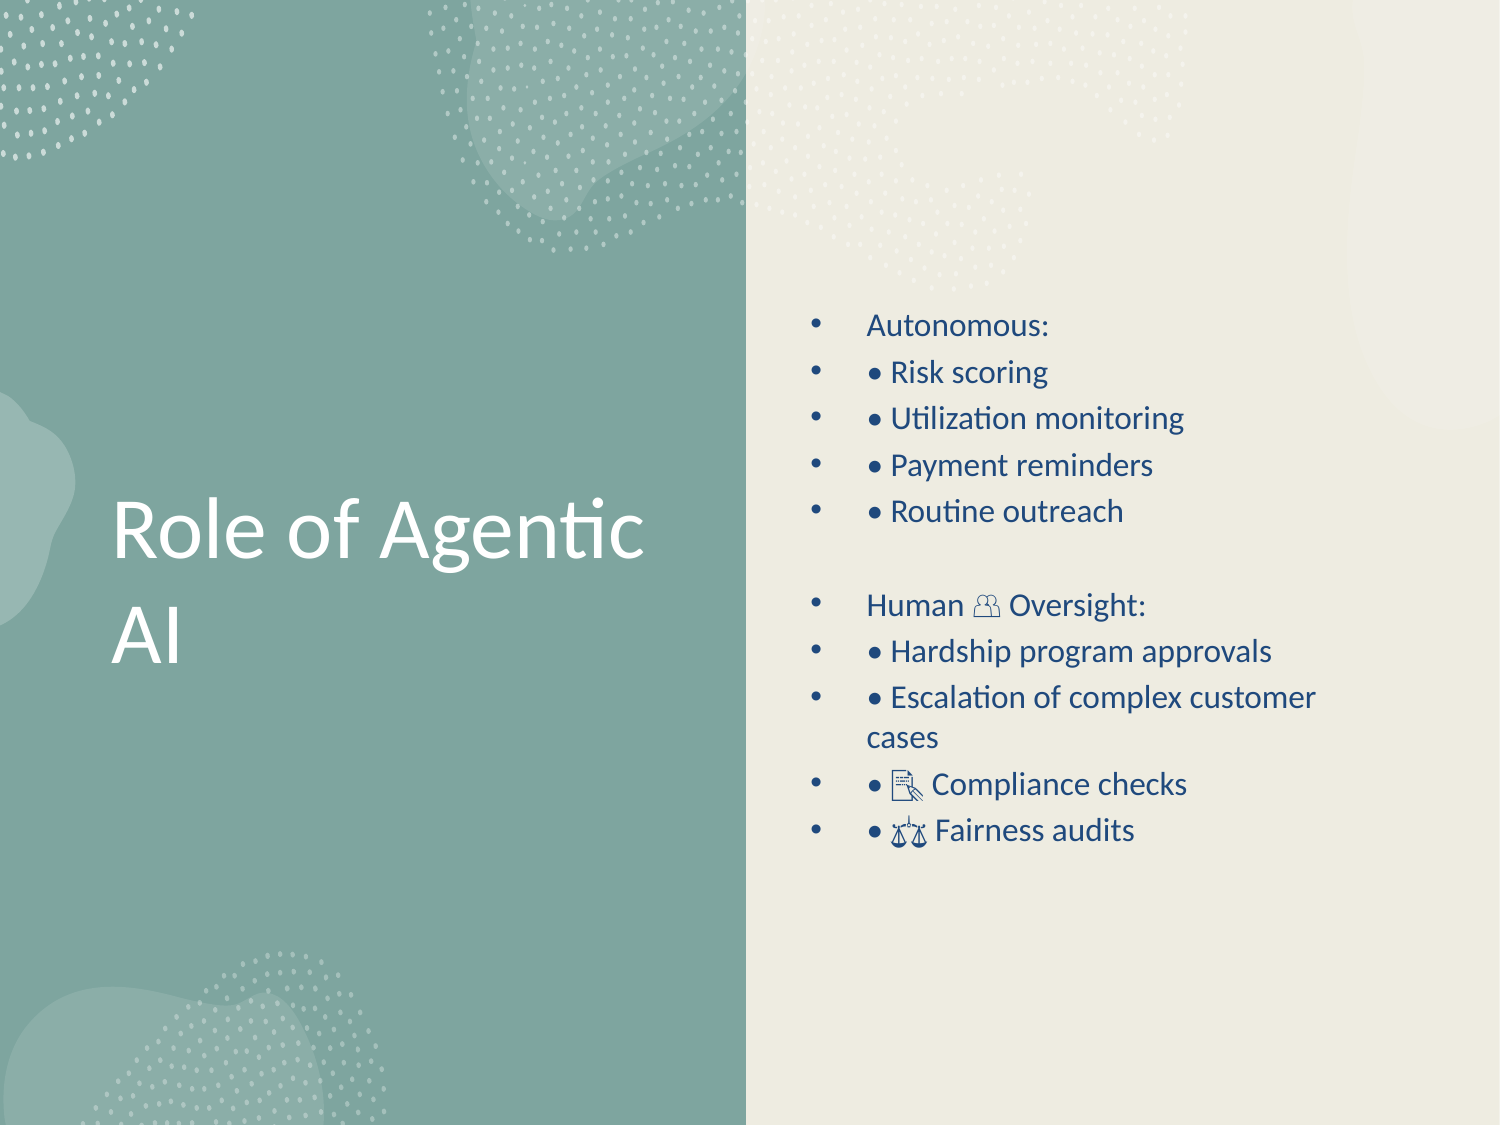

Autonomous:
• Risk scoring
• Utilization monitoring
• Payment reminders
• Routine outreach

Human 👥 Oversight:
• Hardship program approvals
• Escalation of complex customer cases
• 📝 Compliance checks
• ⚖️ Fairness audits
# Role of Agentic AI